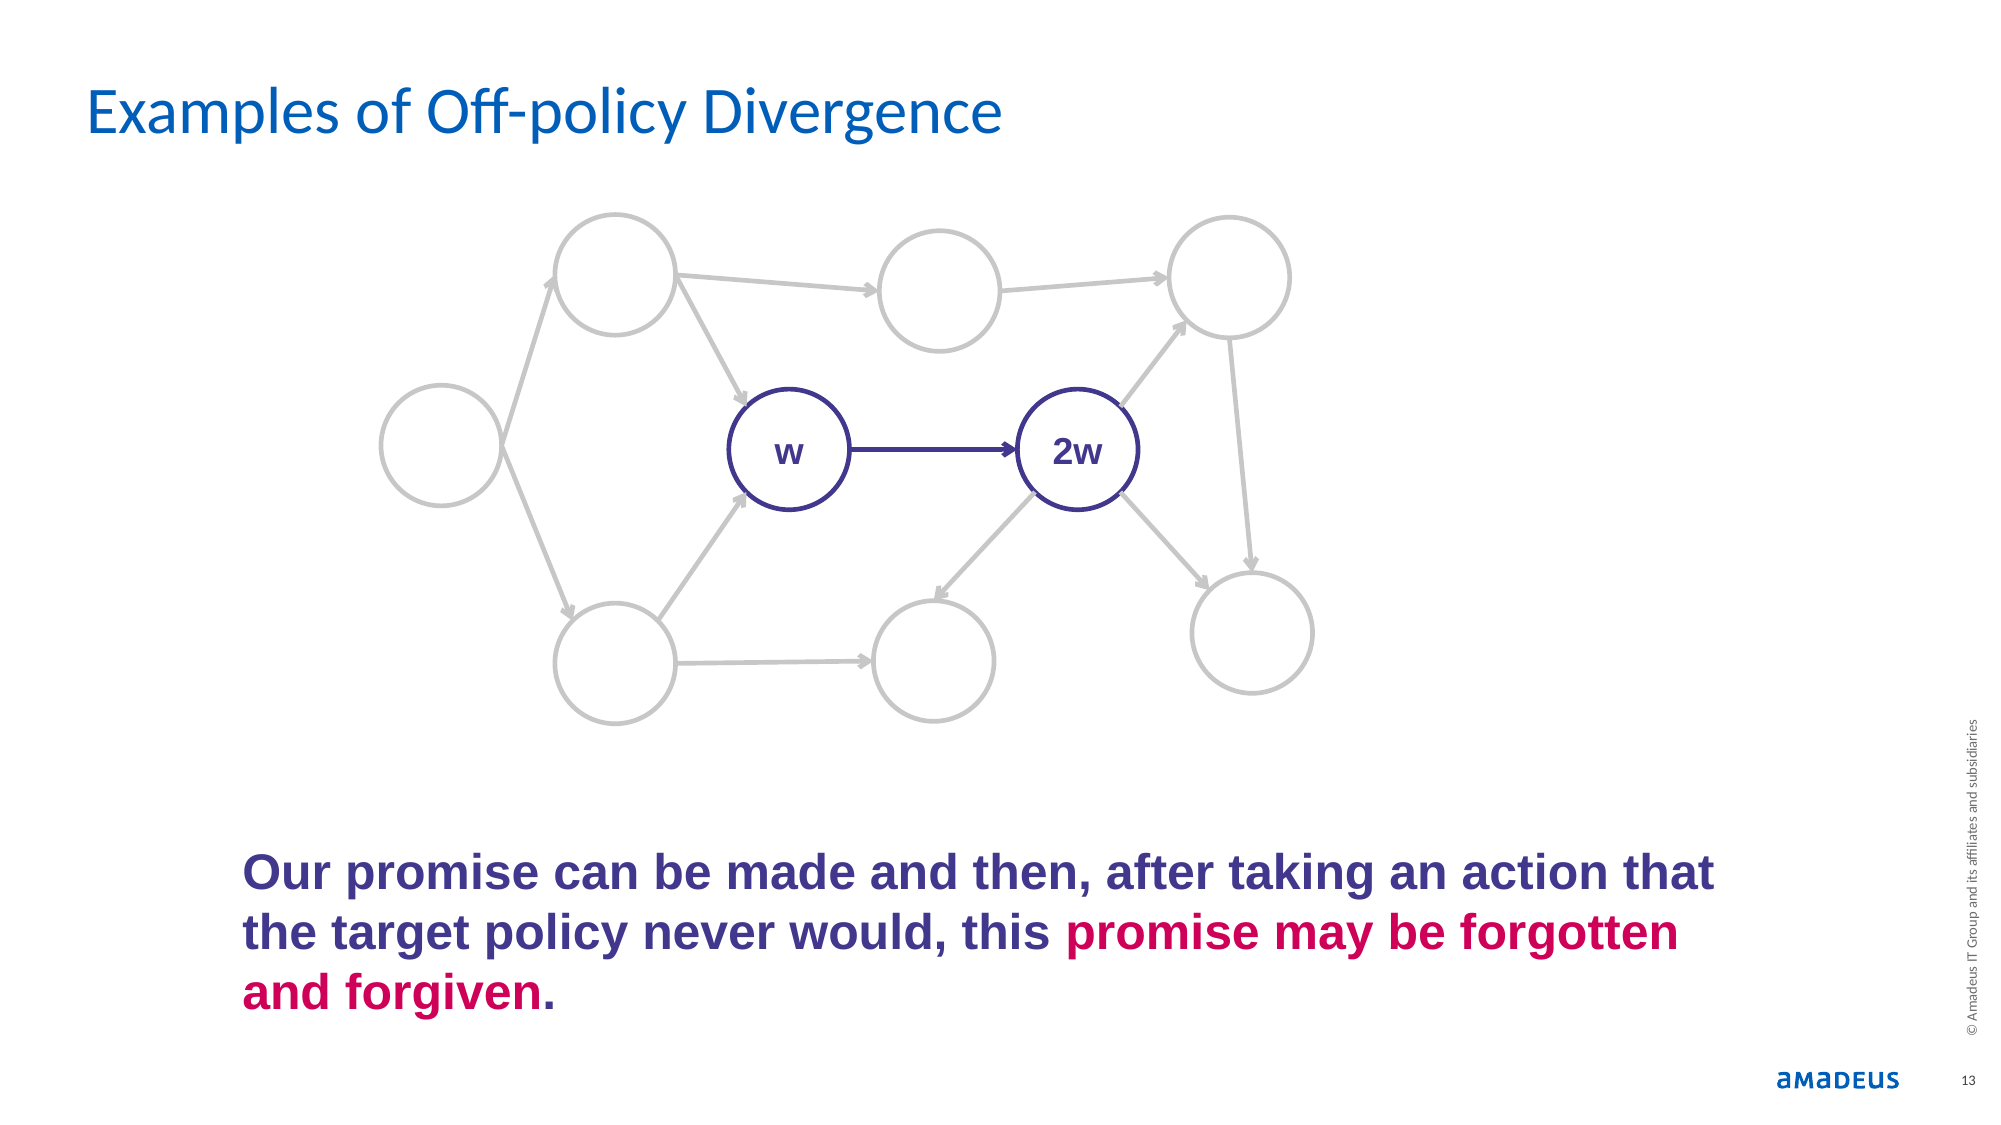

# Examples of Off-policy Divergence

2w
w

© Amadeus IT Group and its affiliates and subsidiaries
Our promise can be made and then, after taking an action that the target policy never would, this promise may be forgotten and forgiven.
13